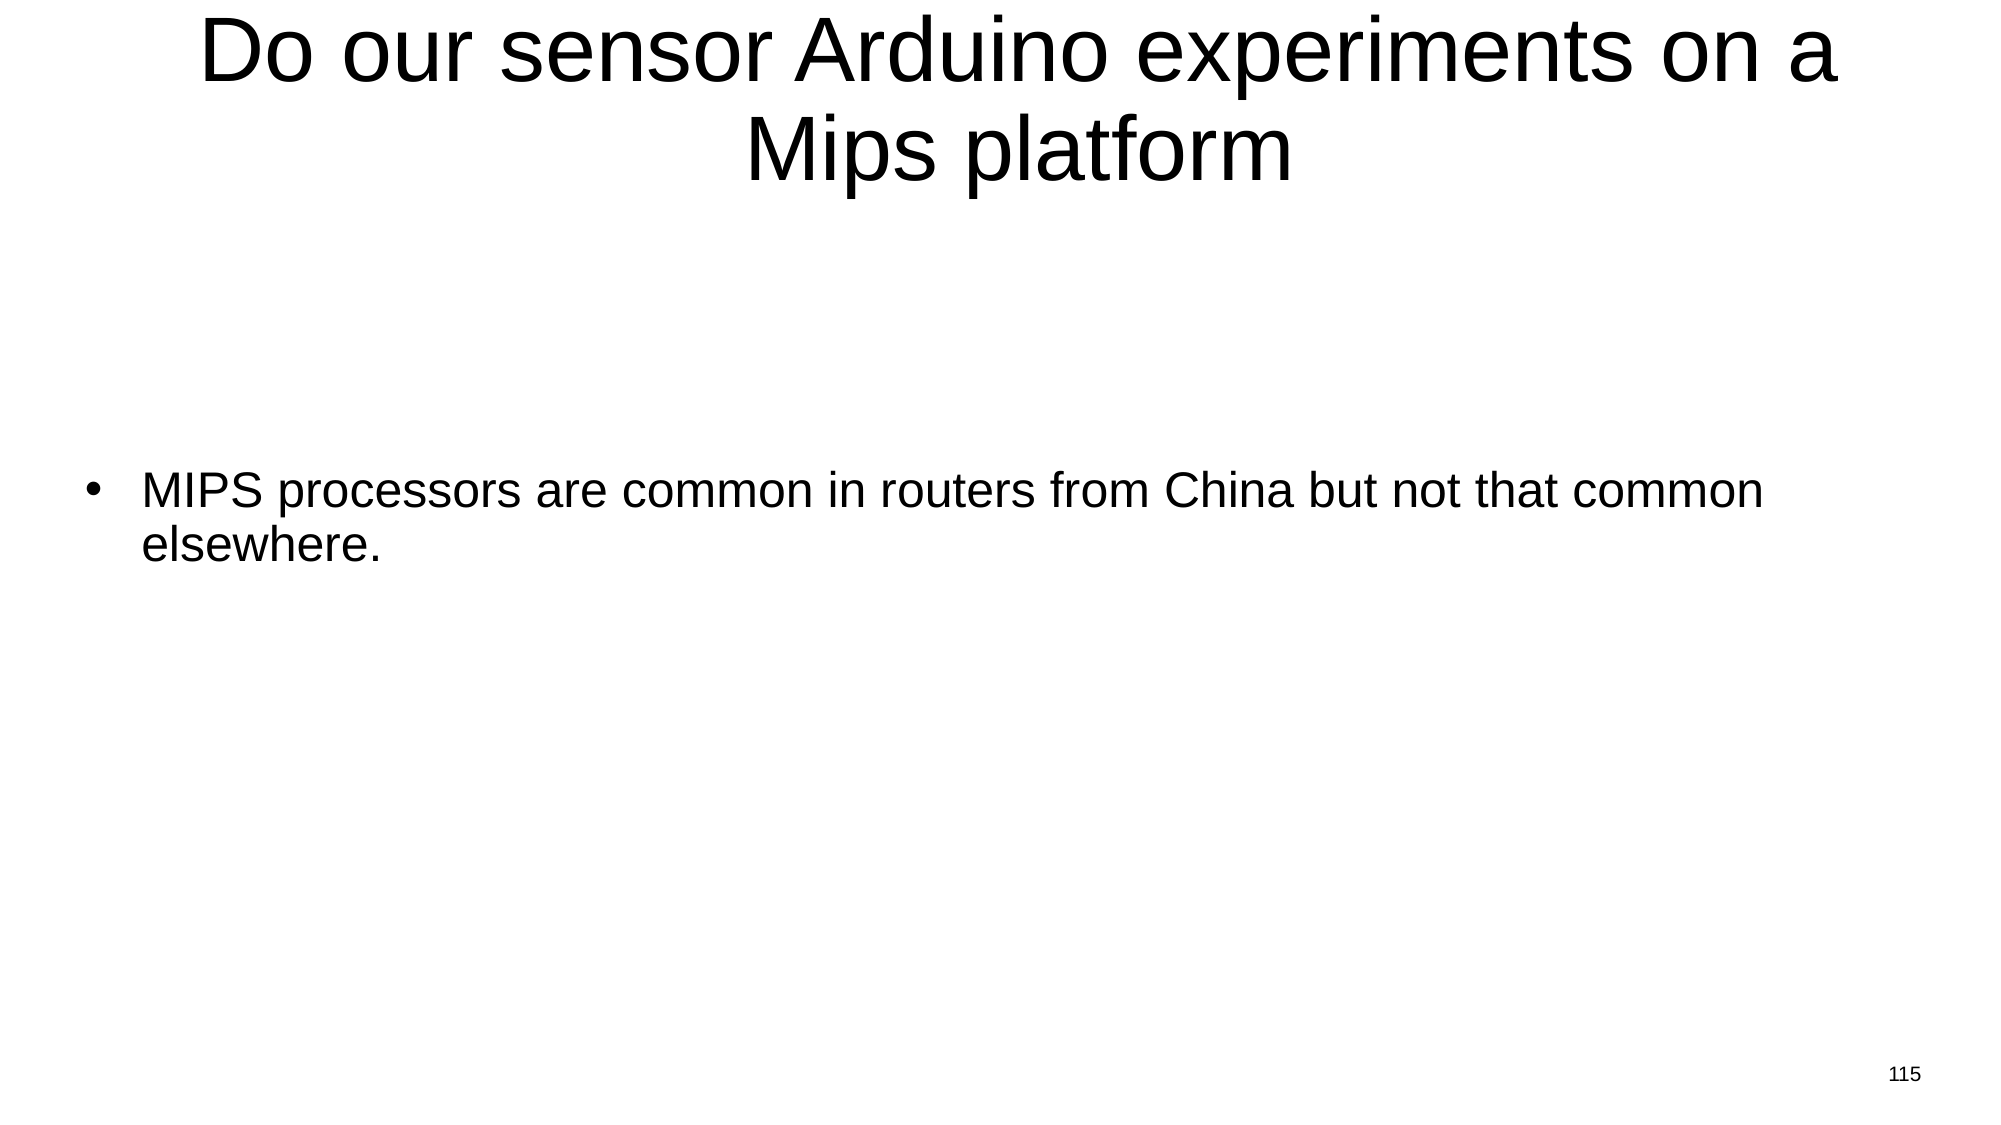

# Do our sensor Arduino experiments on a Mips platform
MIPS processors are common in routers from China but not that common elsewhere.
115